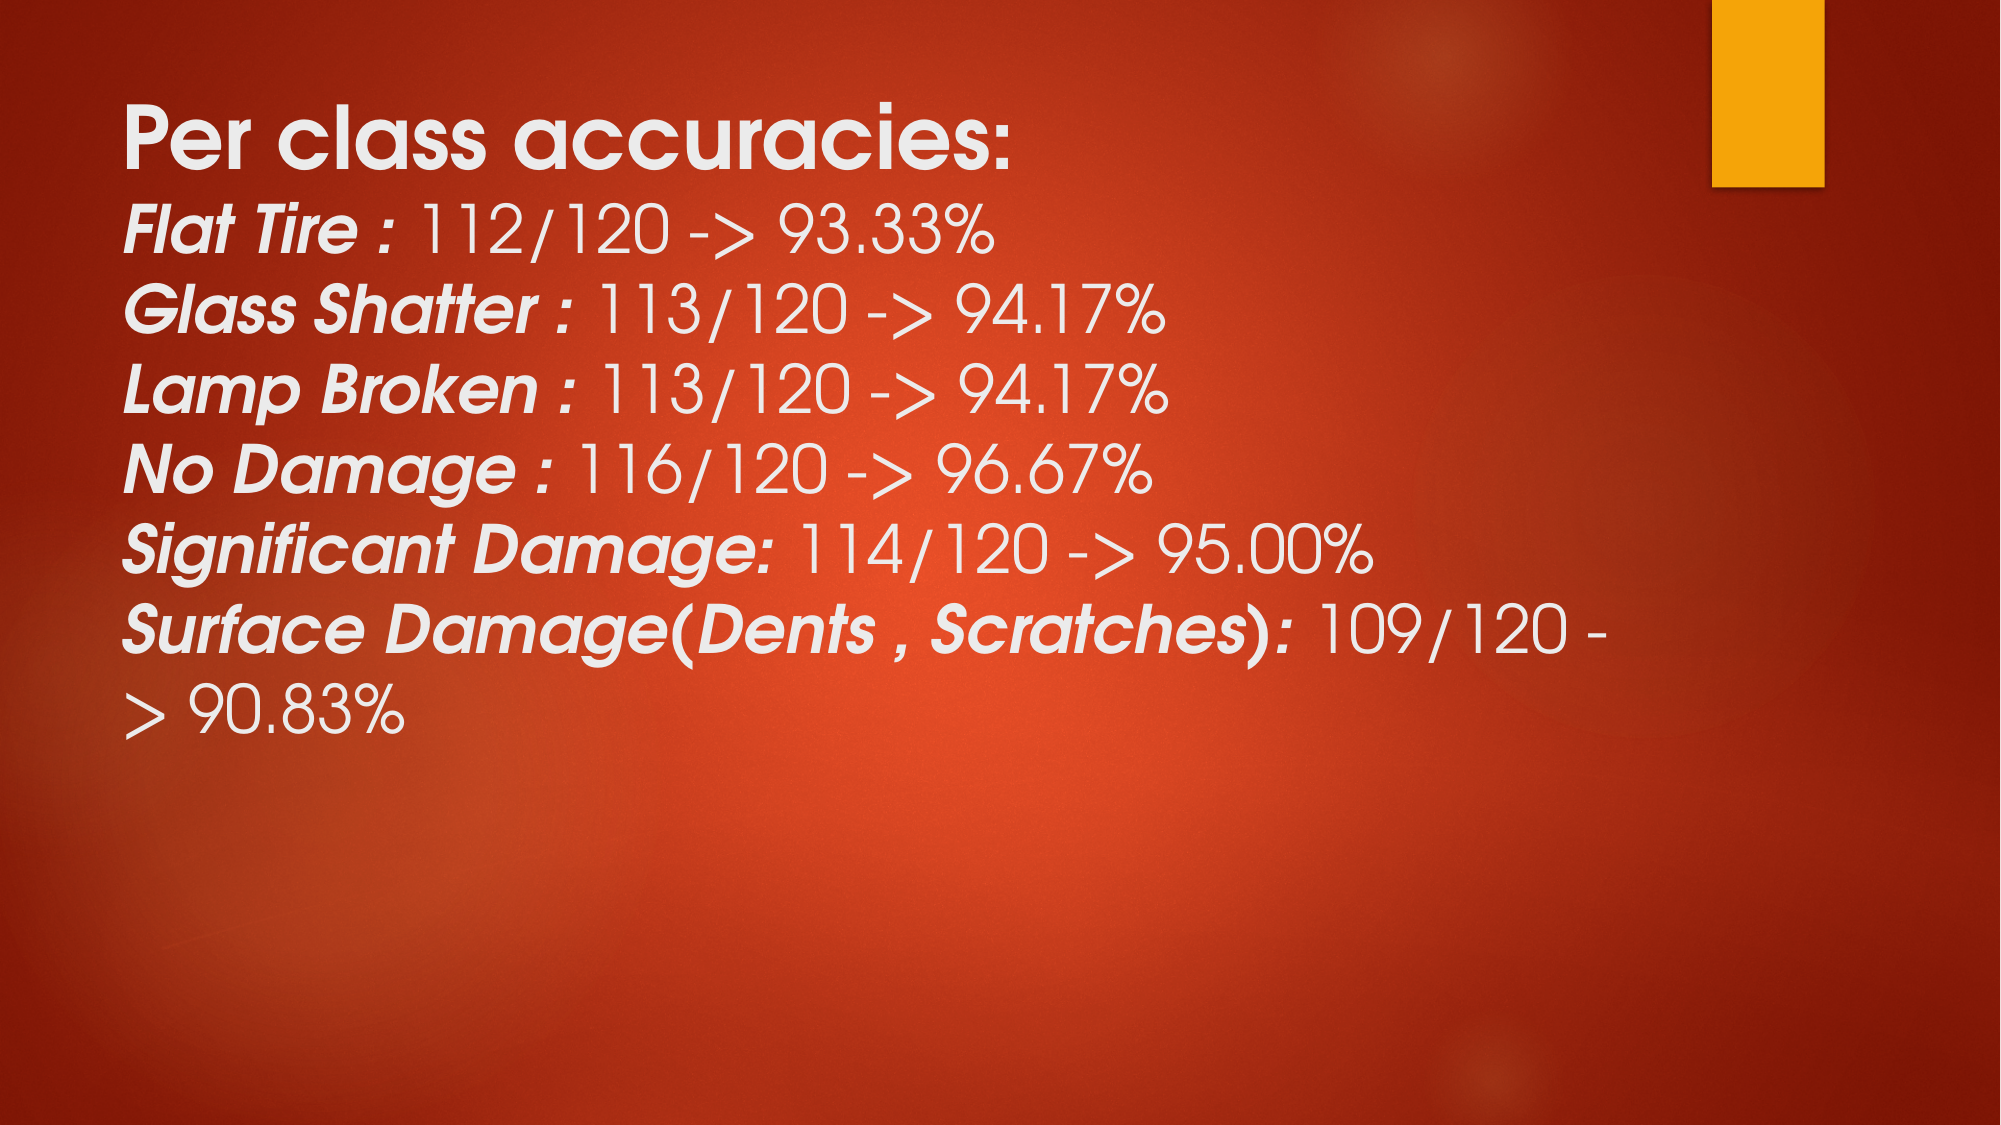

# Per class accuracies: Flat Tire : 112/120 -> 93.33% Glass Shatter : 113/120 -> 94.17% Lamp Broken : 113/120 -> 94.17% No Damage : 116/120 -> 96.67% Significant Damage: 114/120 -> 95.00% Surface Damage(Dents , Scratches): 109/120 -> 90.83%